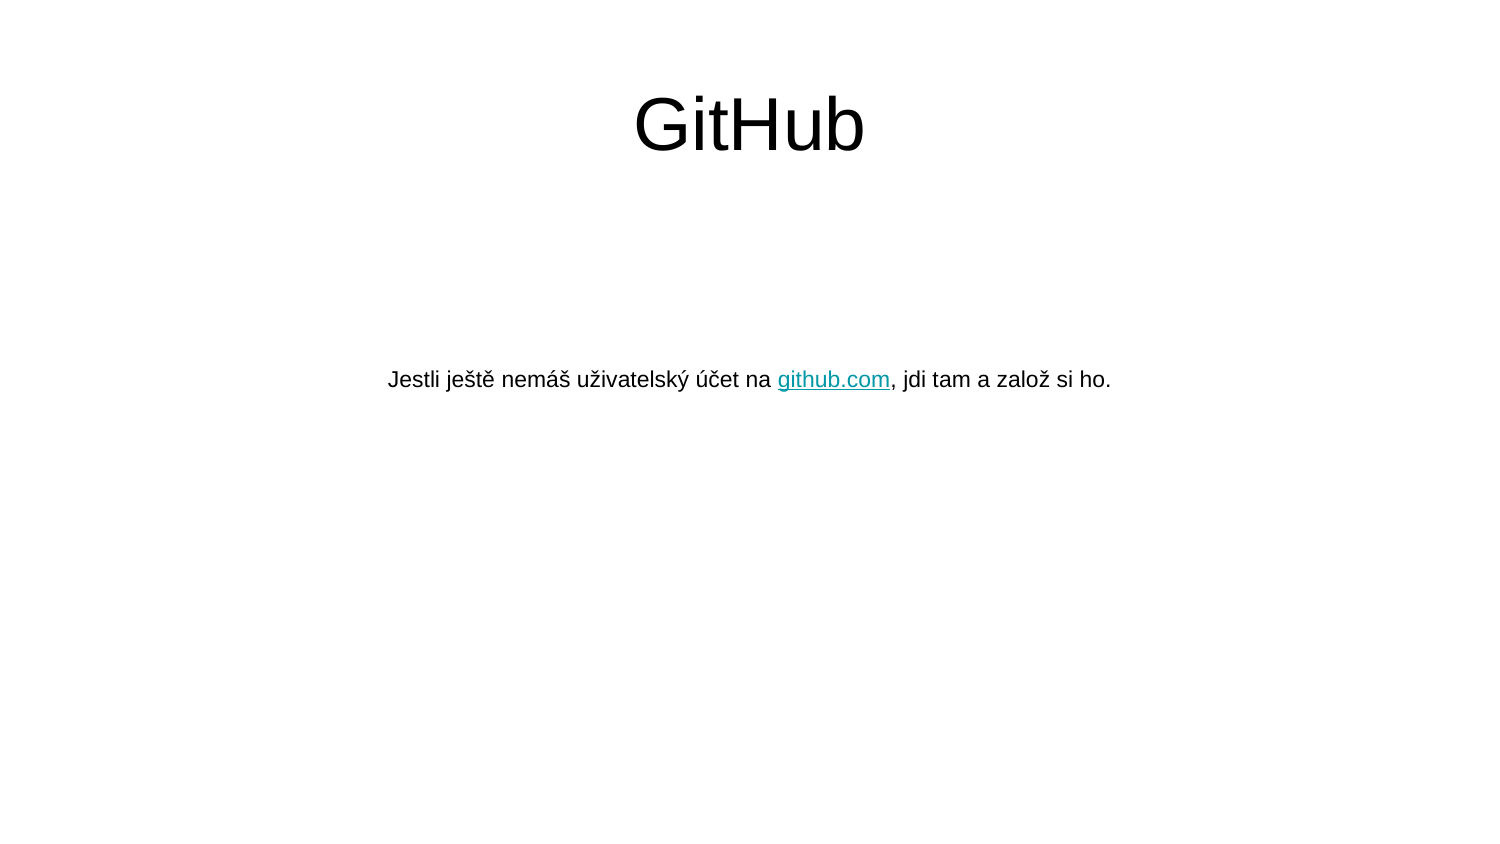

# GitHub
Jestli ještě nemáš uživatelský účet na github.com, jdi tam a založ si ho.